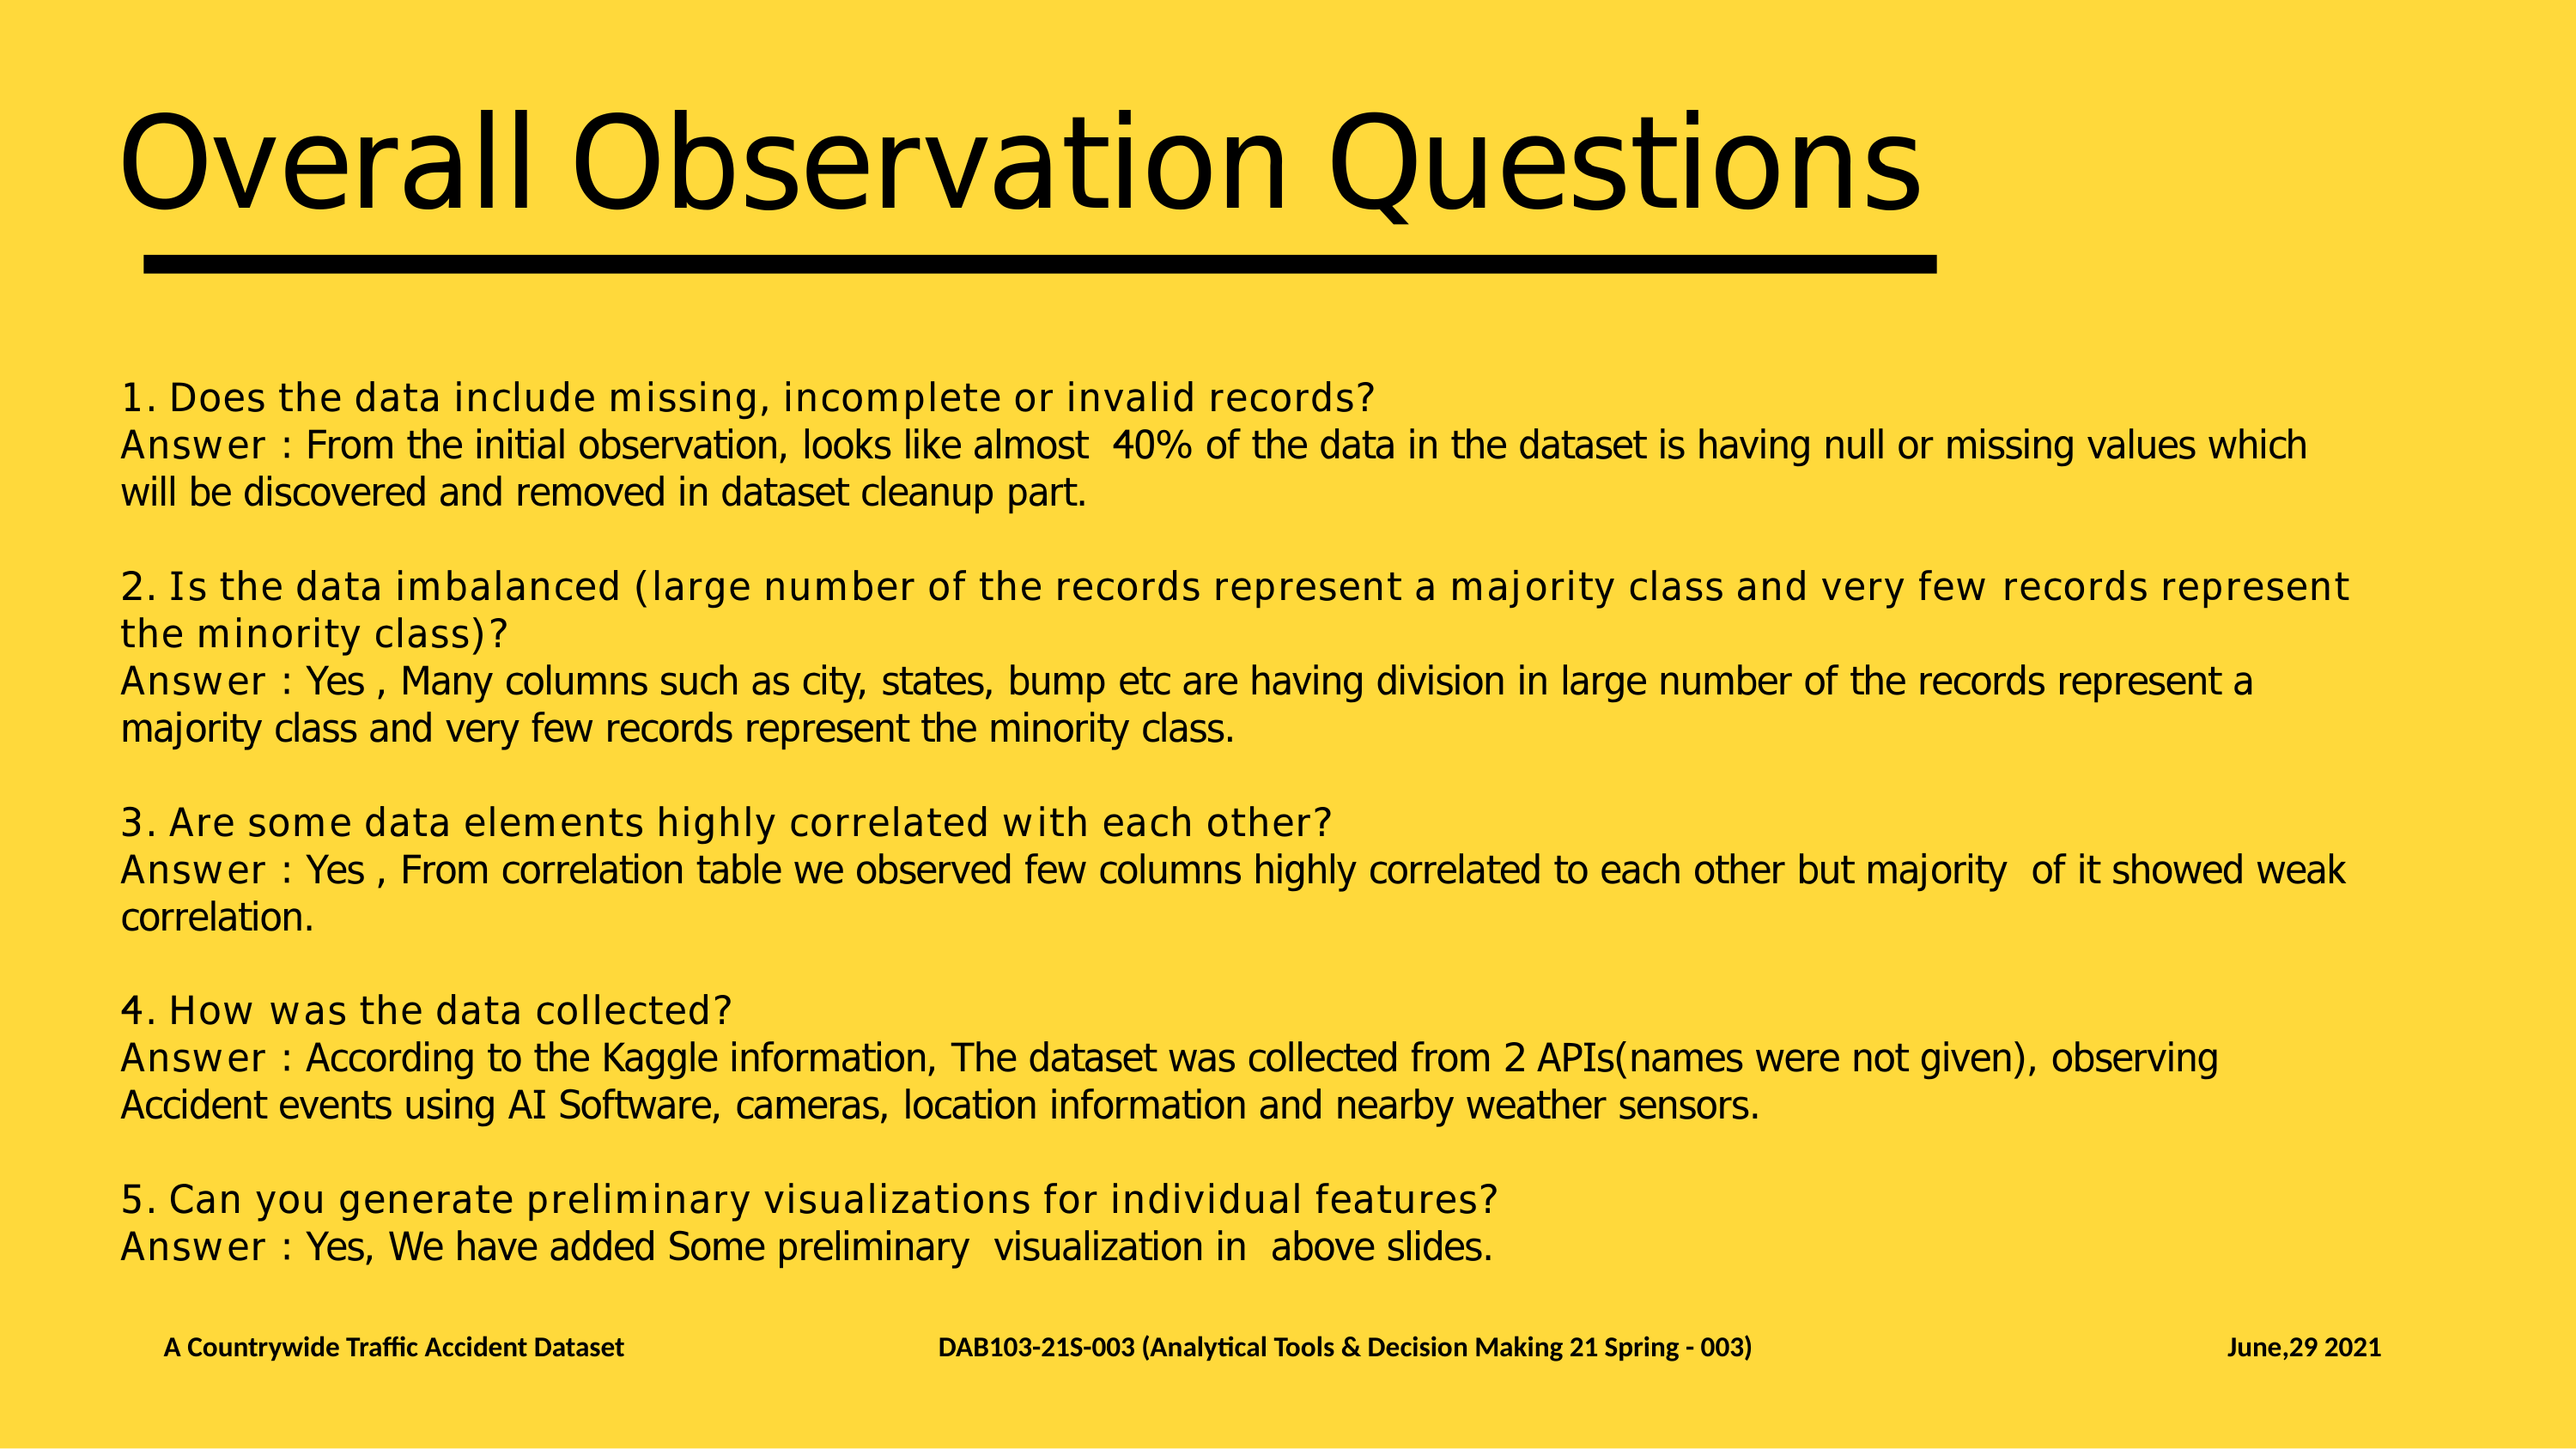

# Overall Observation Questions

1. Does the data include missing, incomplete or invalid records?
Answer : From the initial observation, looks like almost  40% of the data in the dataset is having null or missing values which will be discovered and removed in dataset cleanup part.

2. Is the data imbalanced (large number of the records represent a majority class and very few records represent the minority class)?
Answer : Yes , Many columns such as city, states, bump etc are having division in large number of the records represent a majority class and very few records represent the minority class.

3. Are some data elements highly correlated with each other?
Answer : Yes , From correlation table we observed few columns highly correlated to each other but majority  of it showed weak correlation.

4. How was the data collected?
Answer : According to the Kaggle information, The dataset was collected from 2 APIs(names were not given), observing Accident events using AI Software, cameras, location information and nearby weather sensors.

5. Can you generate preliminary visualizations for individual features?
Answer : Yes, We have added Some preliminary  visualization in  above slides.

A Countrywide Traffic Accident Dataset
DAB103-21S-003 (Analytical Tools & Decision Making 21 Spring - 003)
June,29 2021